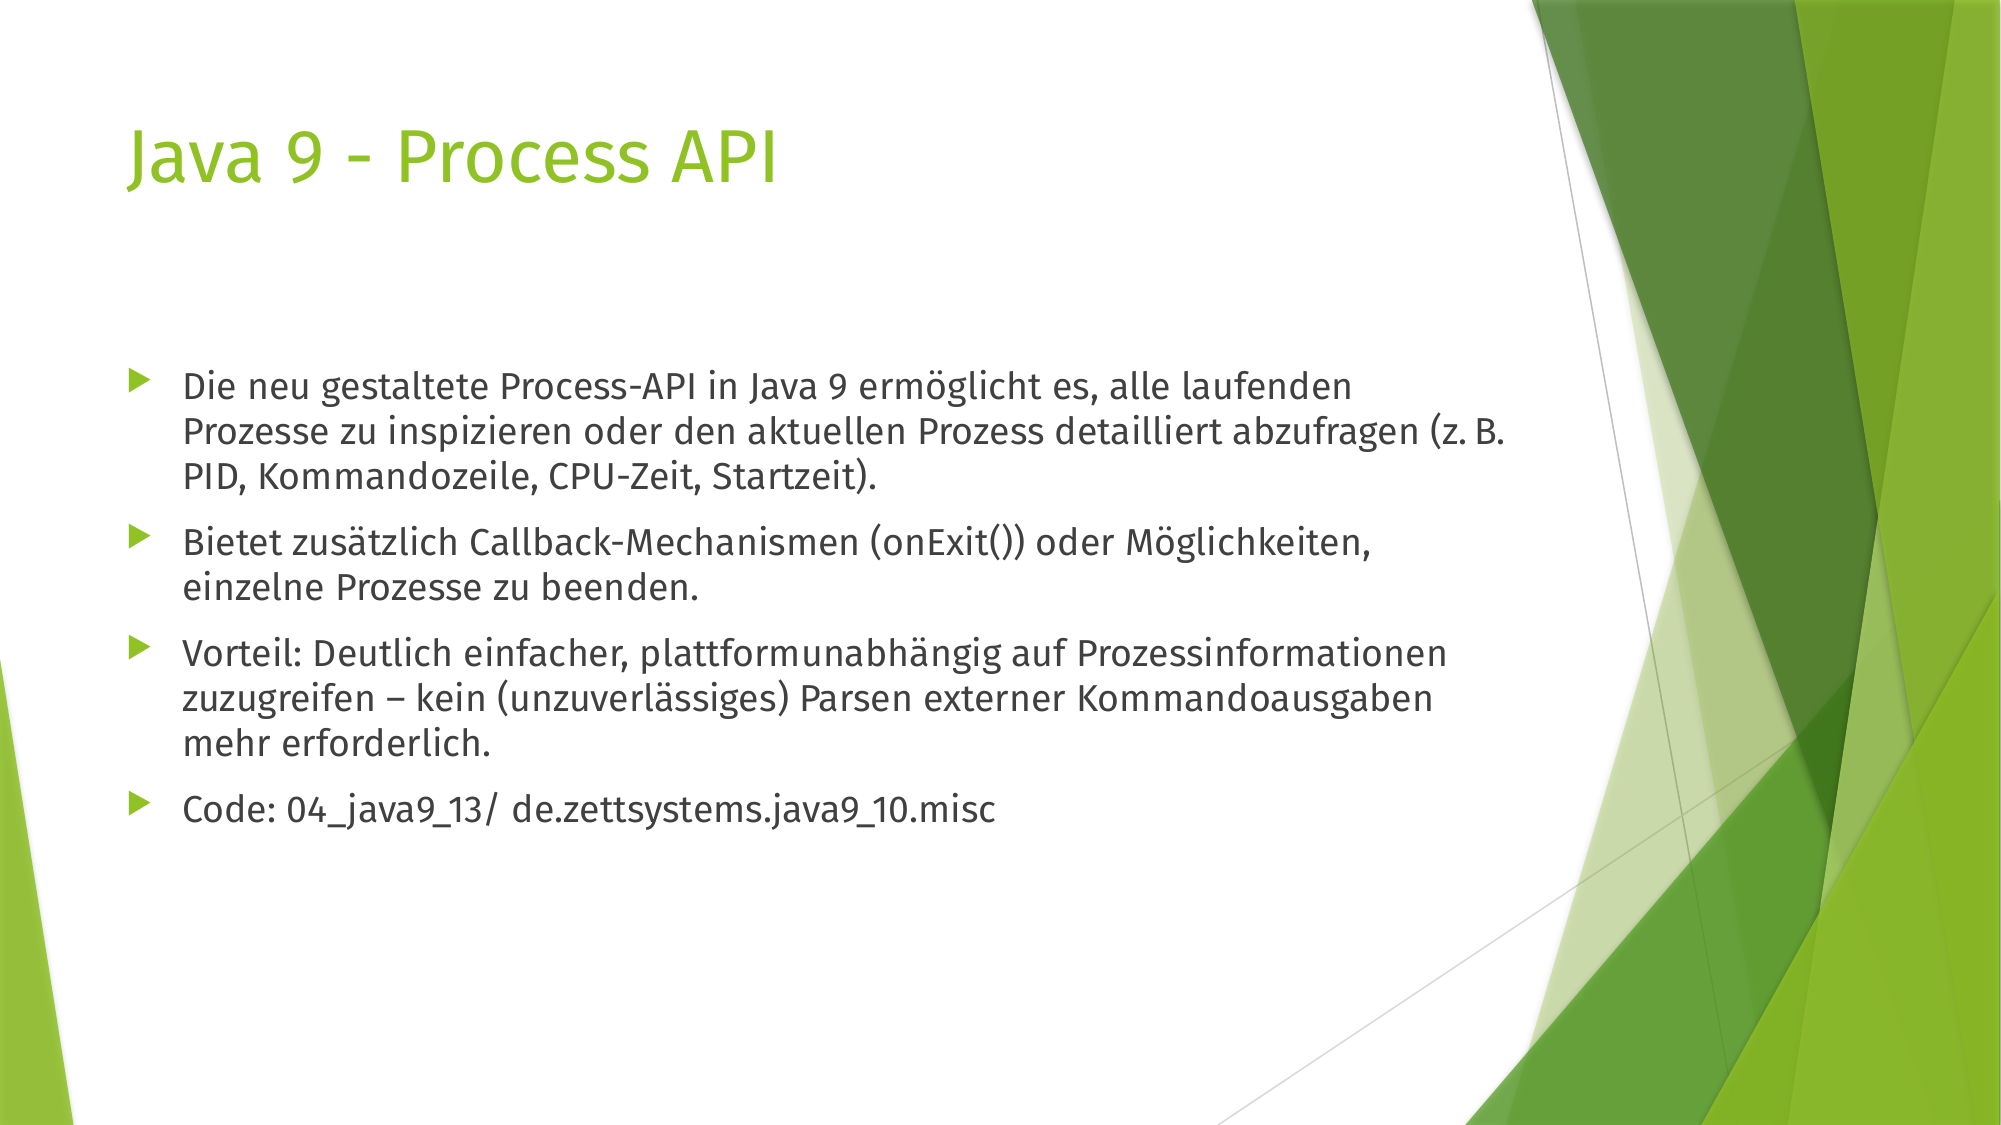

# Java 9 - Process API
Die neu gestaltete Process-API in Java 9 ermöglicht es, alle laufenden Prozesse zu inspizieren oder den aktuellen Prozess detailliert abzufragen (z. B. PID, Kommandozeile, CPU-Zeit, Startzeit).
Bietet zusätzlich Callback-Mechanismen (onExit()) oder Möglichkeiten, einzelne Prozesse zu beenden.
Vorteil: Deutlich einfacher, plattformunabhängig auf Prozessinformationen zuzugreifen – kein (unzuverlässiges) Parsen externer Kommandoausgaben mehr erforderlich.
Code: 04_java9_13/ de.zettsystems.java9_10.misc